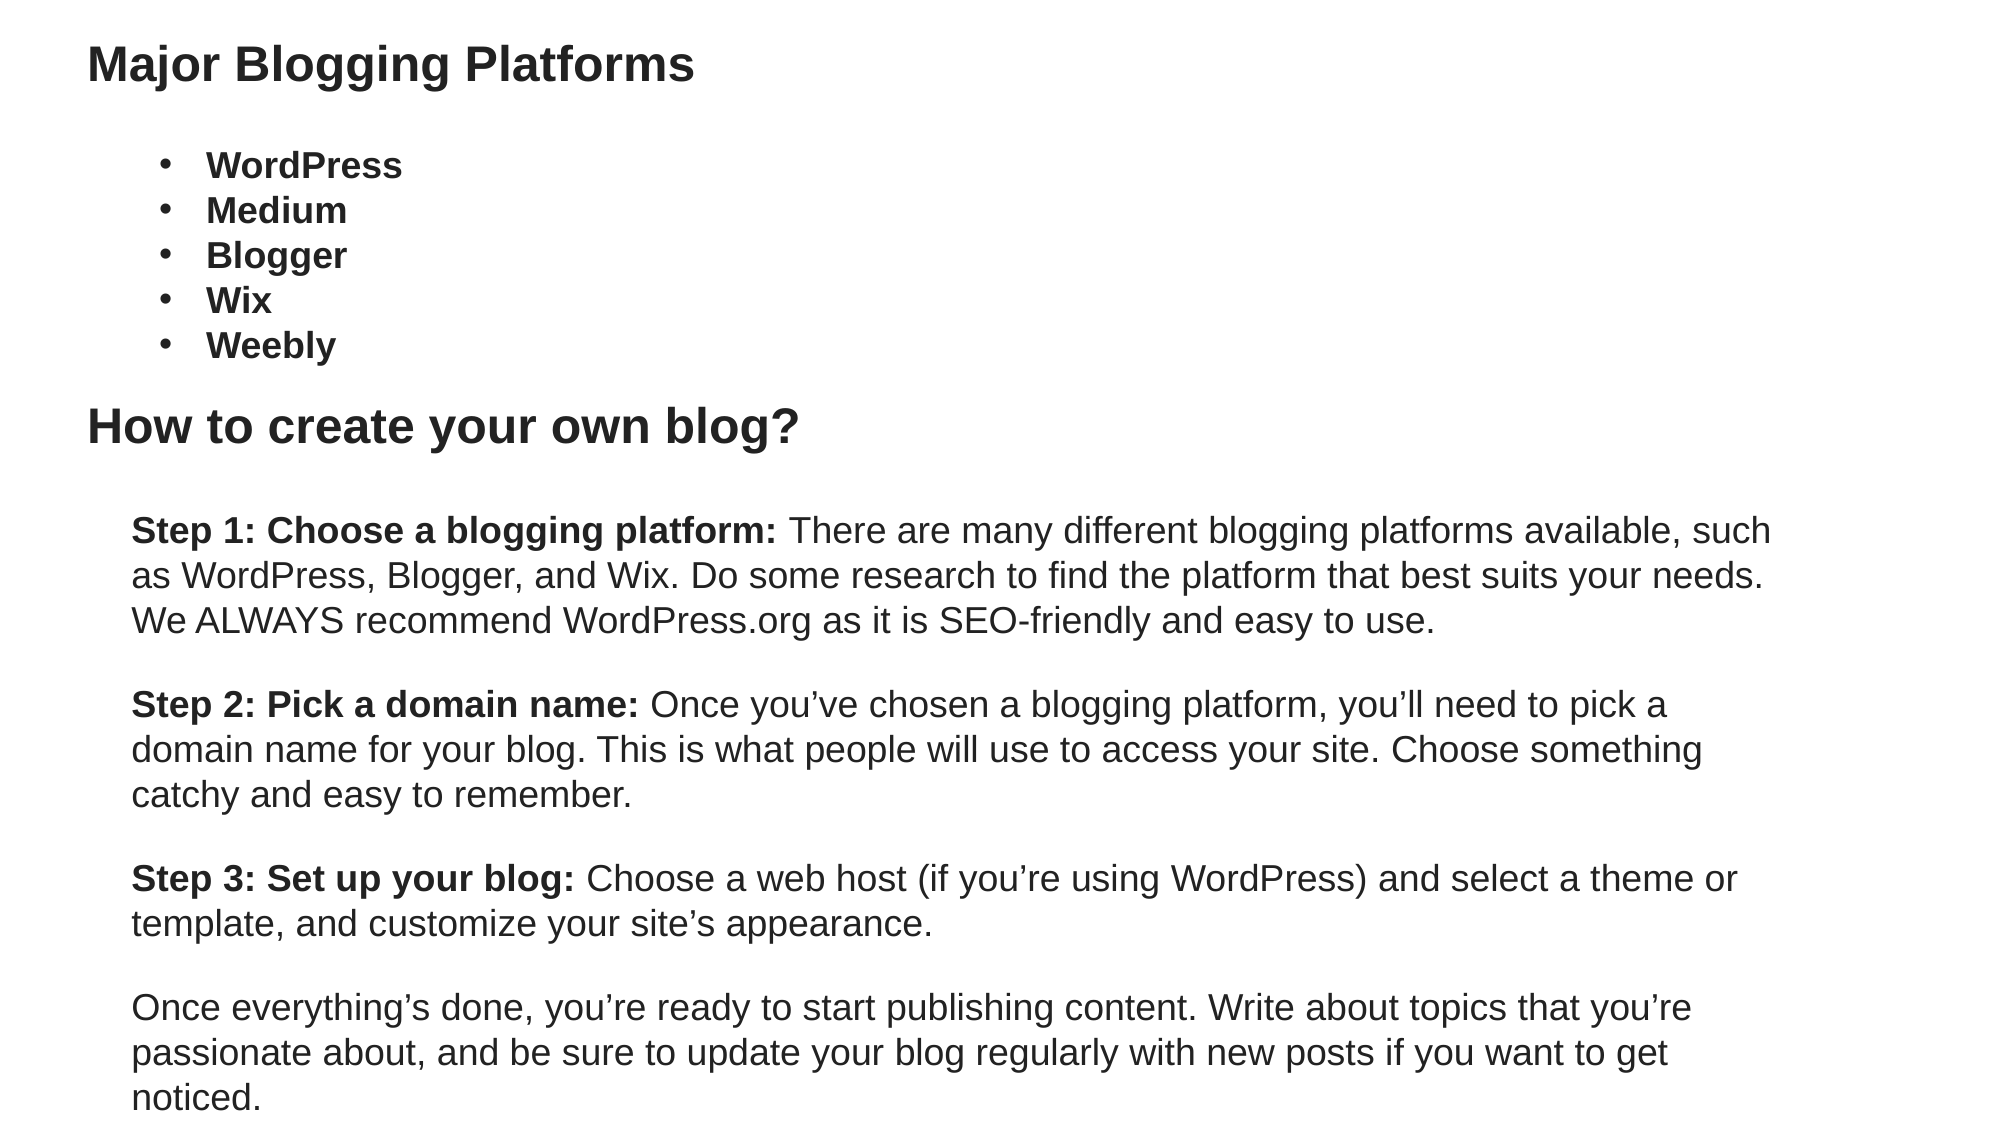

Major Blogging Platforms
WordPress
Medium
Blogger
Wix
Weebly
How to create your own blog?
Step 1: Choose a blogging platform: There are many different blogging platforms available, such as WordPress, Blogger, and Wix. Do some research to find the platform that best suits your needs. We ALWAYS recommend WordPress.org as it is SEO-friendly and easy to use.
Step 2: Pick a domain name: Once you’ve chosen a blogging platform, you’ll need to pick a domain name for your blog. This is what people will use to access your site. Choose something catchy and easy to remember.
Step 3: Set up your blog: Choose a web host (if you’re using WordPress) and select a theme or template, and customize your site’s appearance.
Once everything’s done, you’re ready to start publishing content. Write about topics that you’re passionate about, and be sure to update your blog regularly with new posts if you want to get noticed.